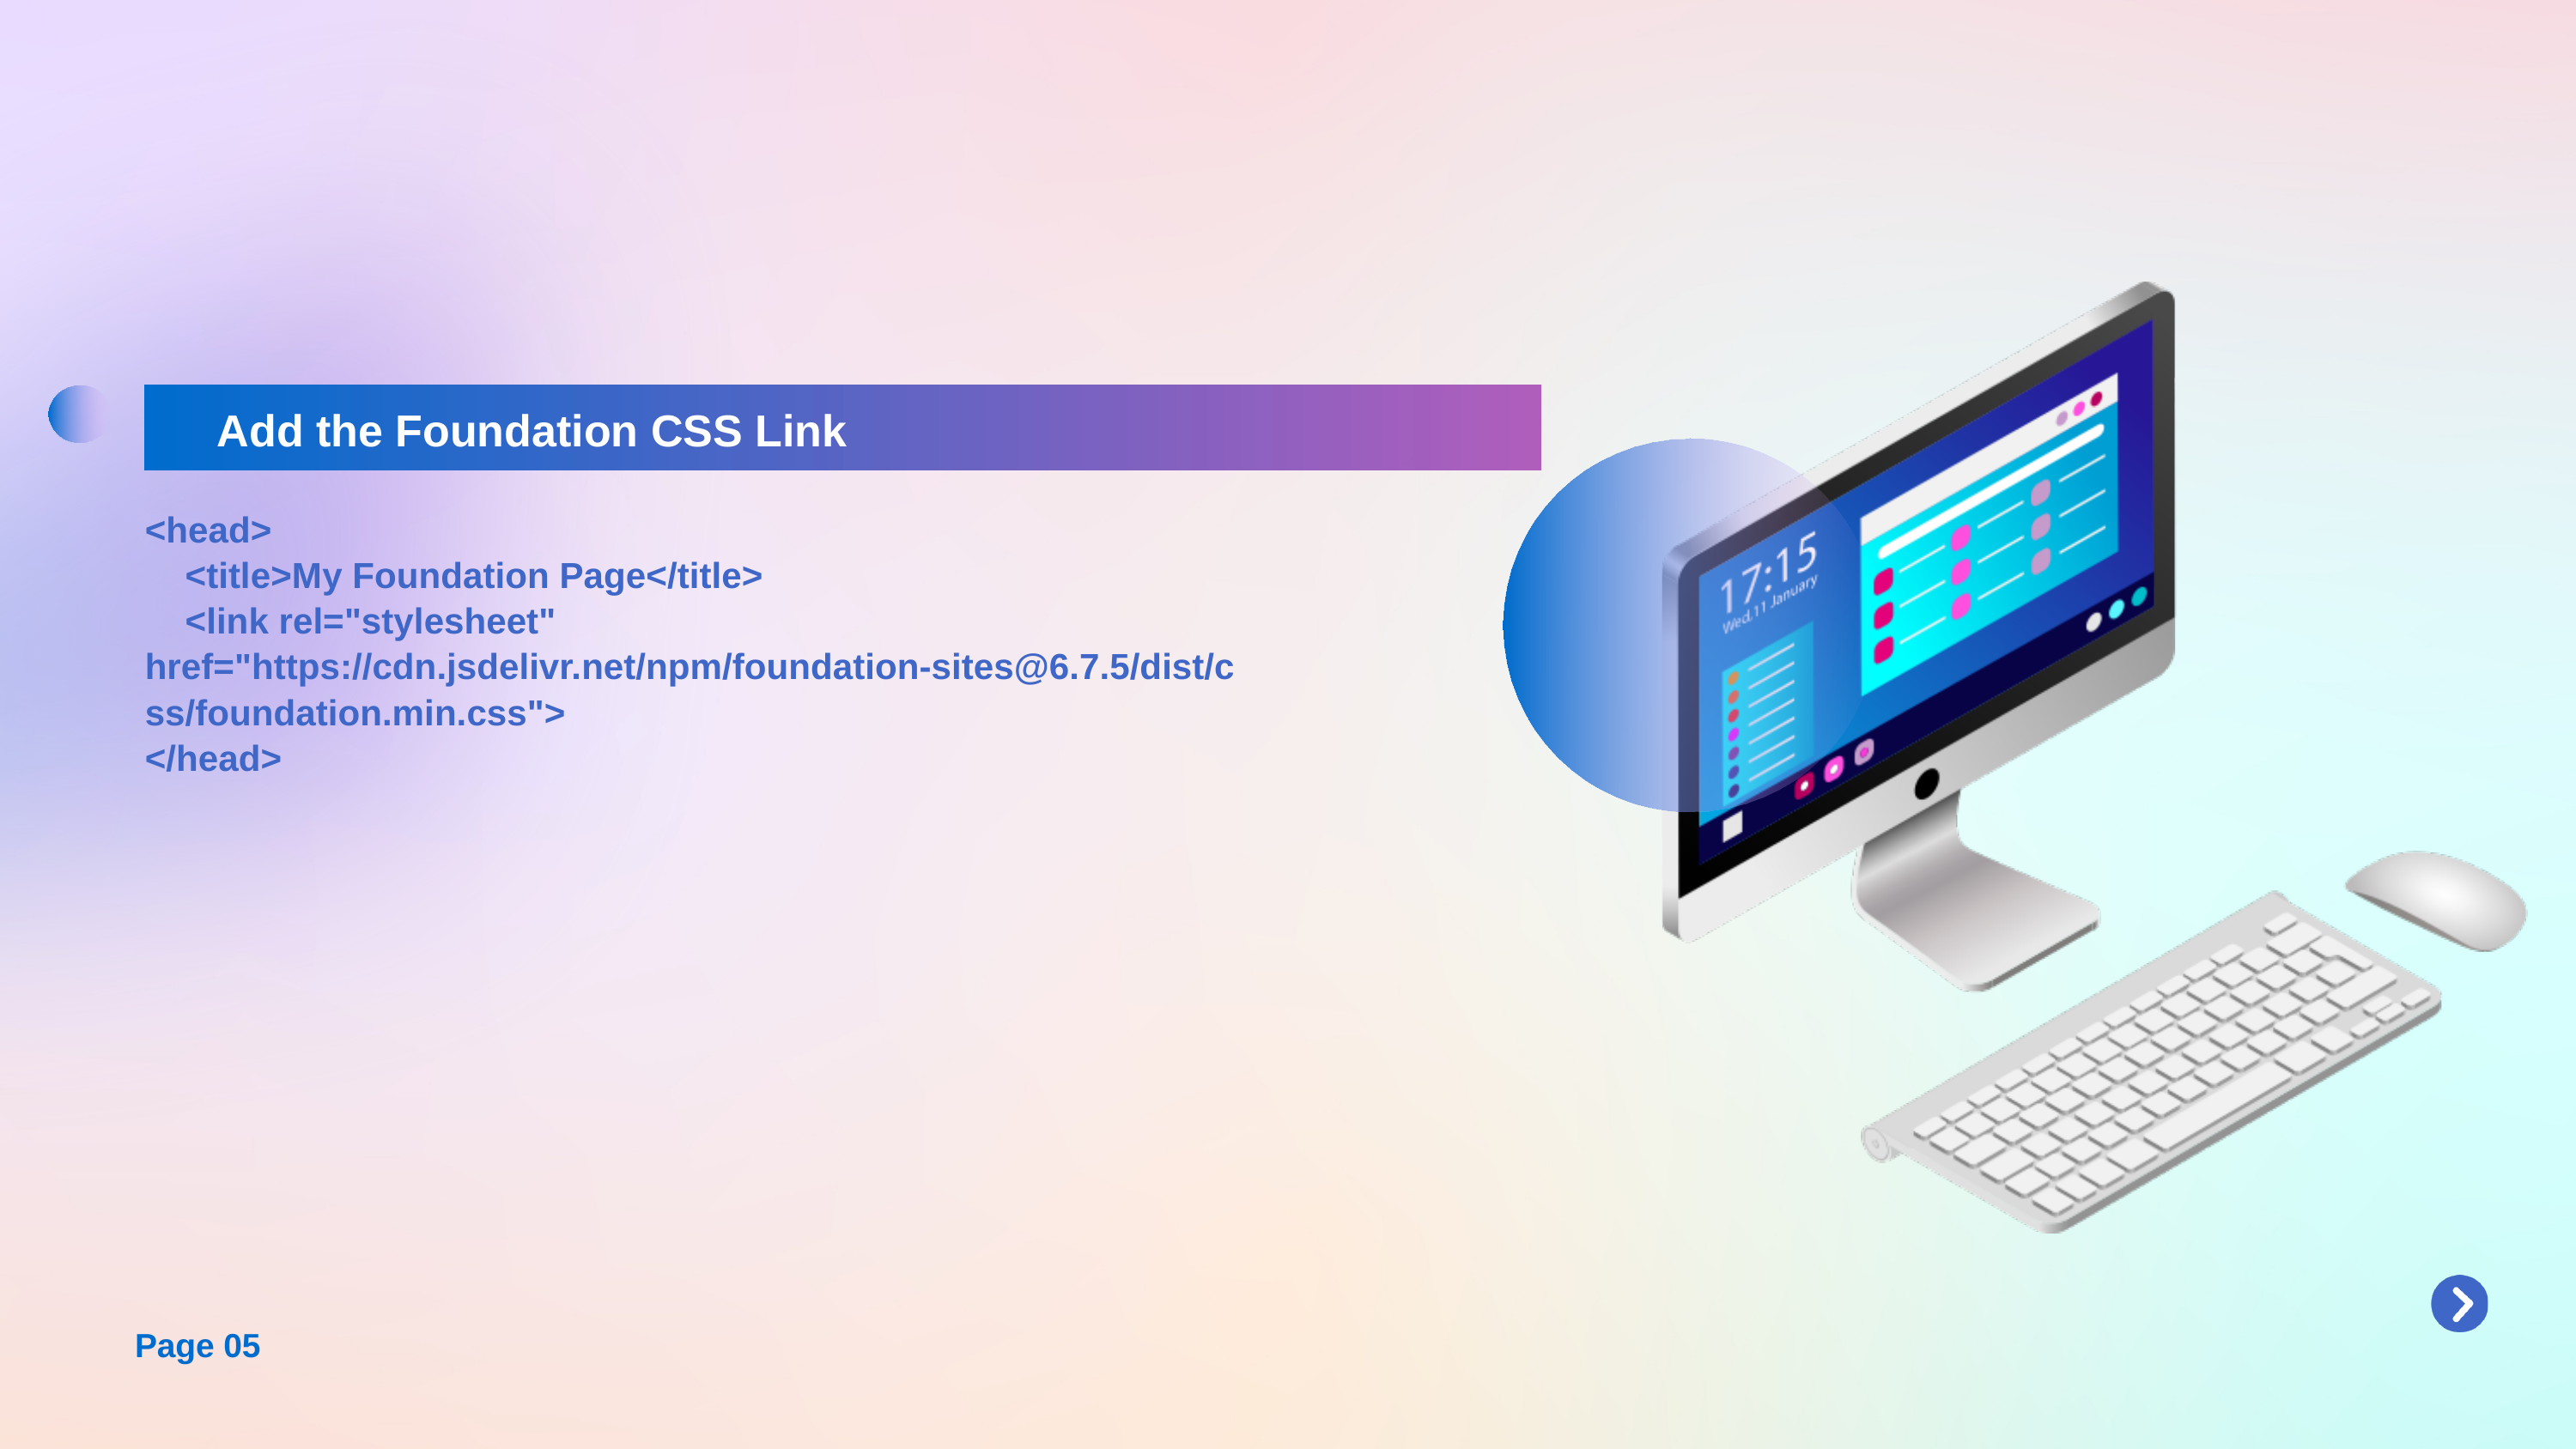

Add the Foundation CSS Link
<head>
    <title>My Foundation Page</title>
    <link rel="stylesheet" href="https://cdn.jsdelivr.net/npm/foundation-sites@6.7.5/dist/css/foundation.min.css">
</head>

Page 05